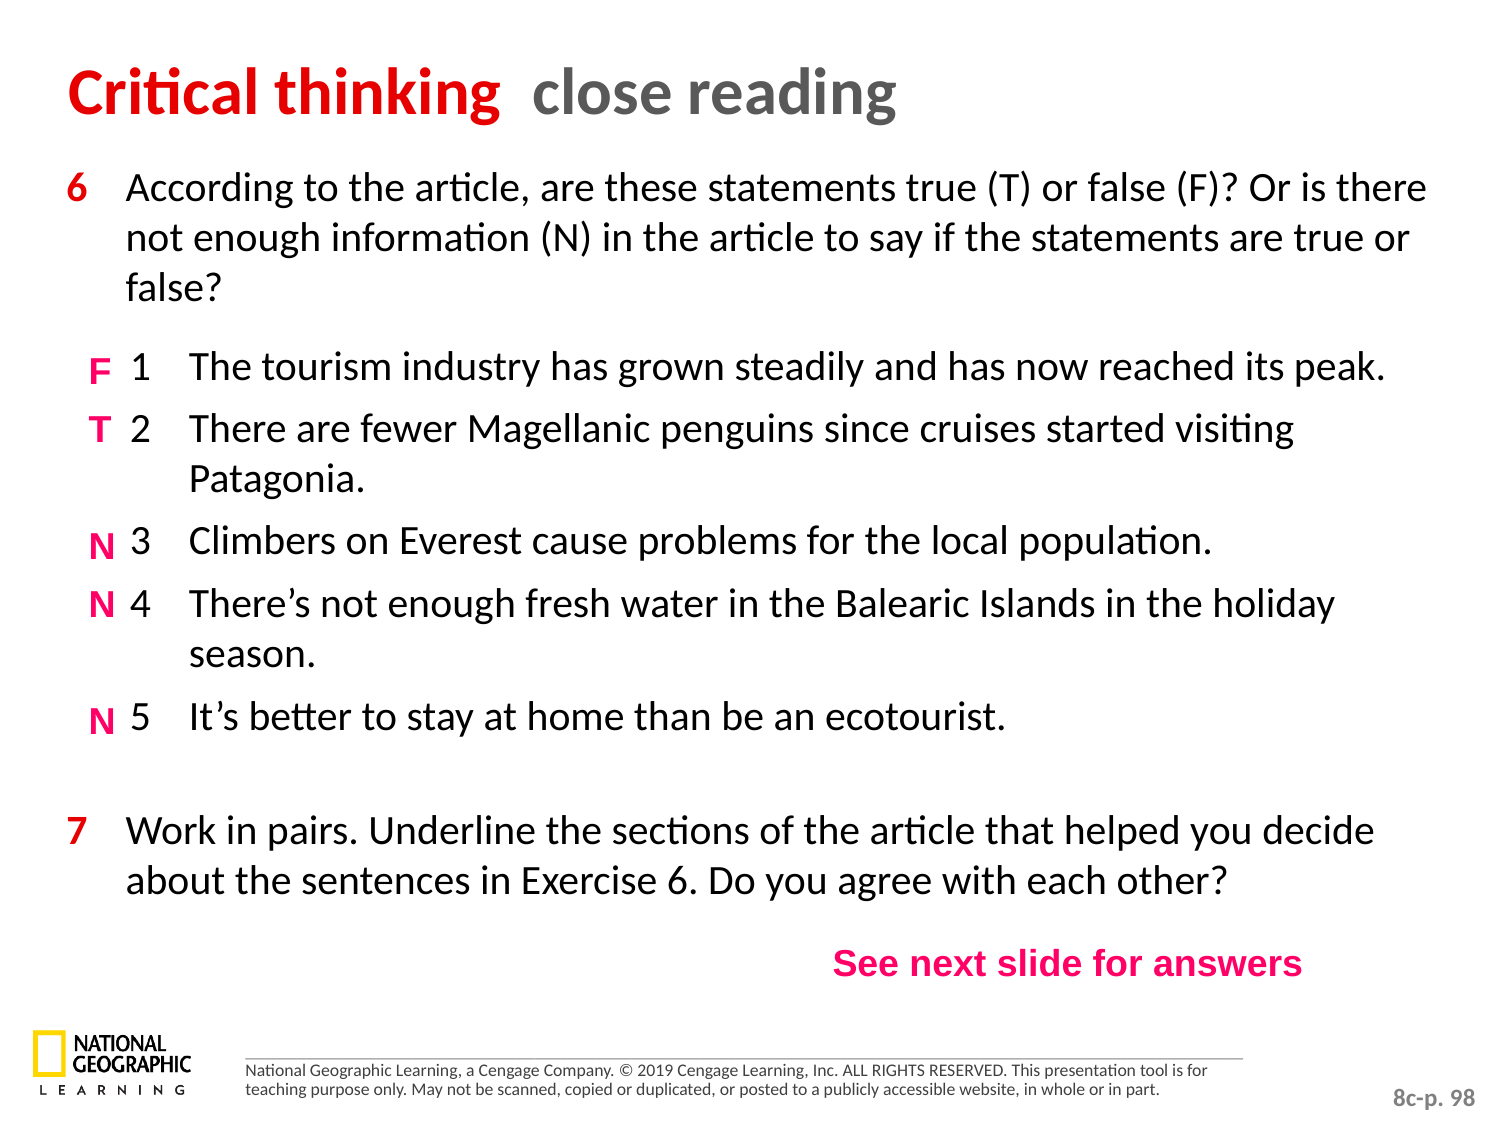

Critical thinking  close reading
6 	According to the article, are these statements true (T) or false (F)? Or is there not enough information (N) in the article to say if the statements are true or false?
F
T

N
N

N
1 	The tourism industry has grown steadily and has now reached its peak.
2 	There are fewer Magellanic penguins since cruises started visiting Patagonia.
3 	Climbers on Everest cause problems for the local population.
4 	There’s not enough fresh water in the Balearic Islands in the holiday season.
5 	It’s better to stay at home than be an ecotourist.
7 	Work in pairs. Underline the sections of the article that helped you decide about the sentences in Exercise 6. Do you agree with each other?
See next slide for answers
8c-p. 98